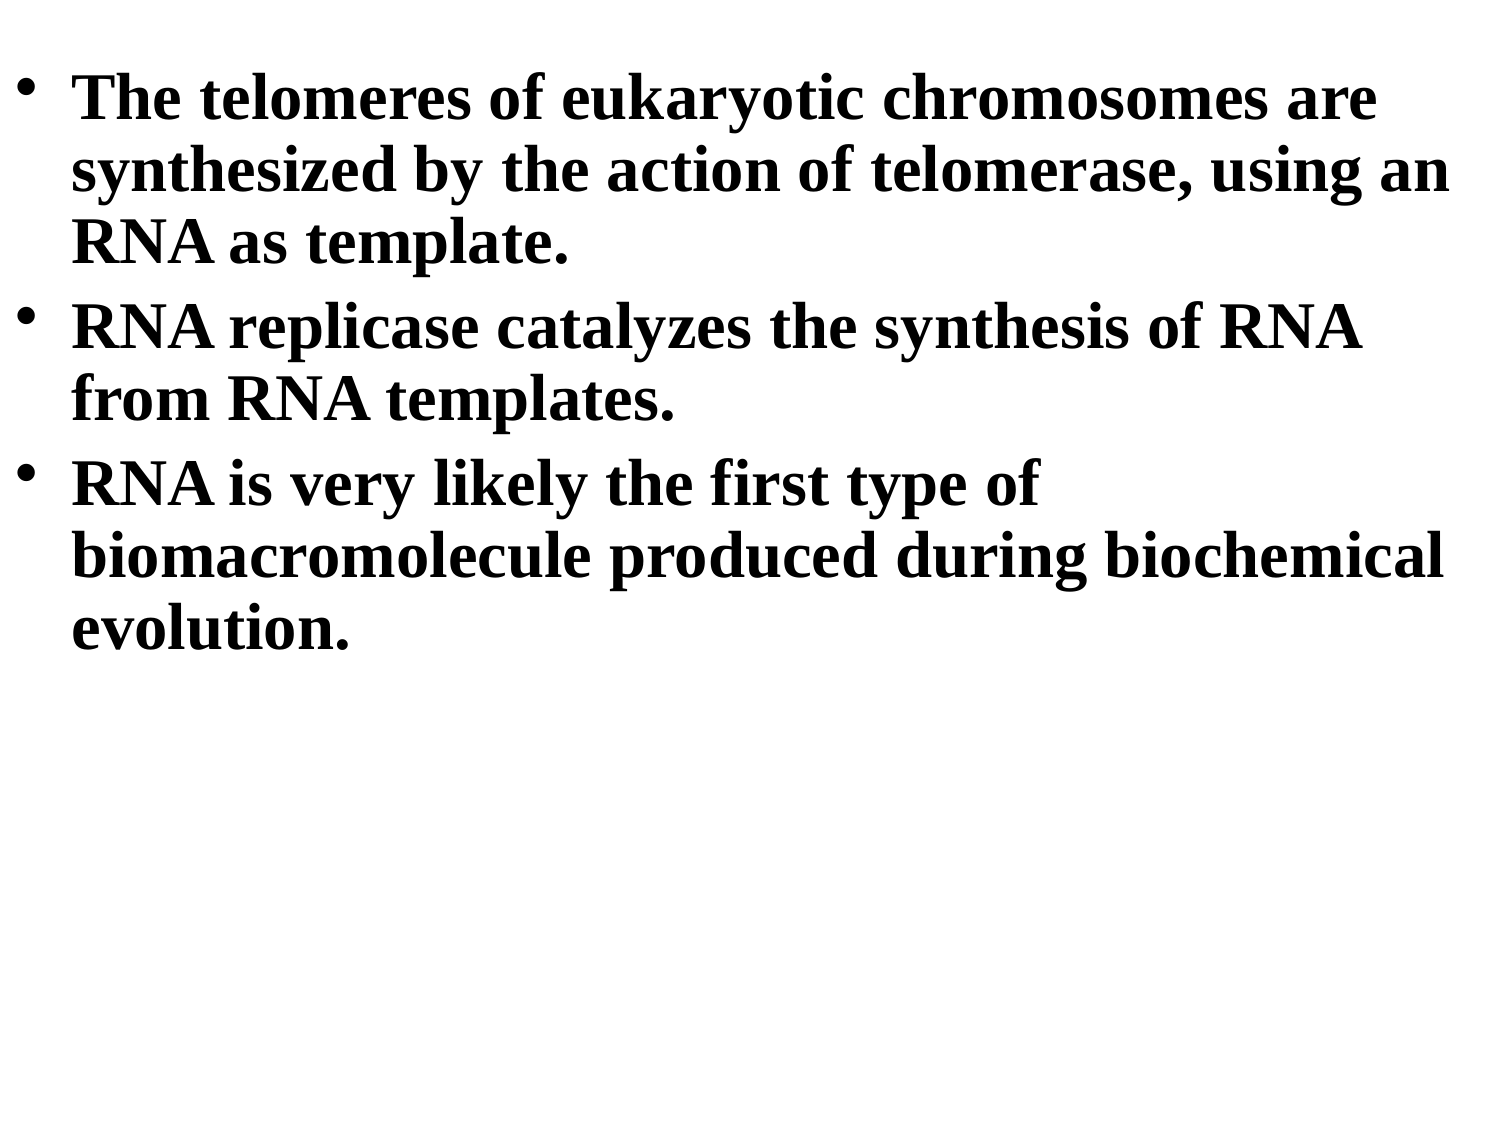

The telomeres of eukaryotic chromosomes are synthesized by the action of telomerase, using an RNA as template.
RNA replicase catalyzes the synthesis of RNA from RNA templates.
RNA is very likely the first type of biomacromolecule produced during biochemical evolution.